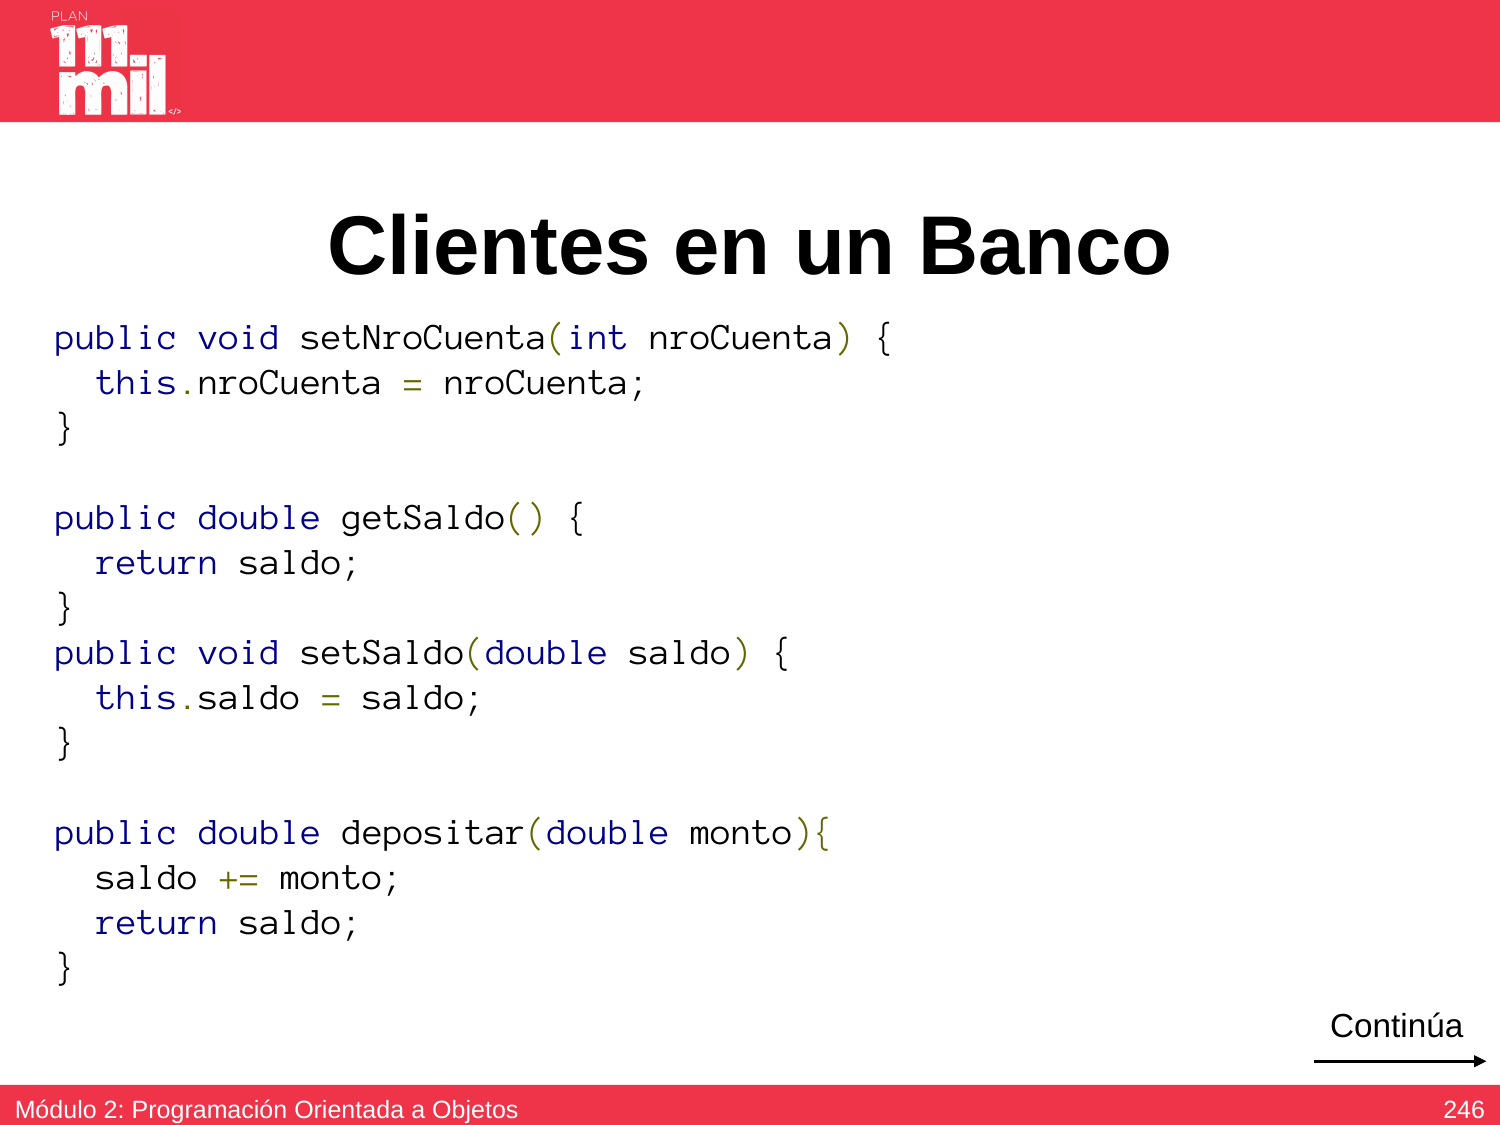

# Clientes en un Banco
  public void setNroCuenta(int nroCuenta) {
    this.nroCuenta = nroCuenta;
  }

  public double getSaldo() {
    return saldo;
  }
  public void setSaldo(double saldo) {
    this.saldo = saldo;
  }

  public double depositar(double monto){
    saldo += monto;
    return saldo;
  }
Continúa
246
Módulo 2: Programación Orientada a Objetos